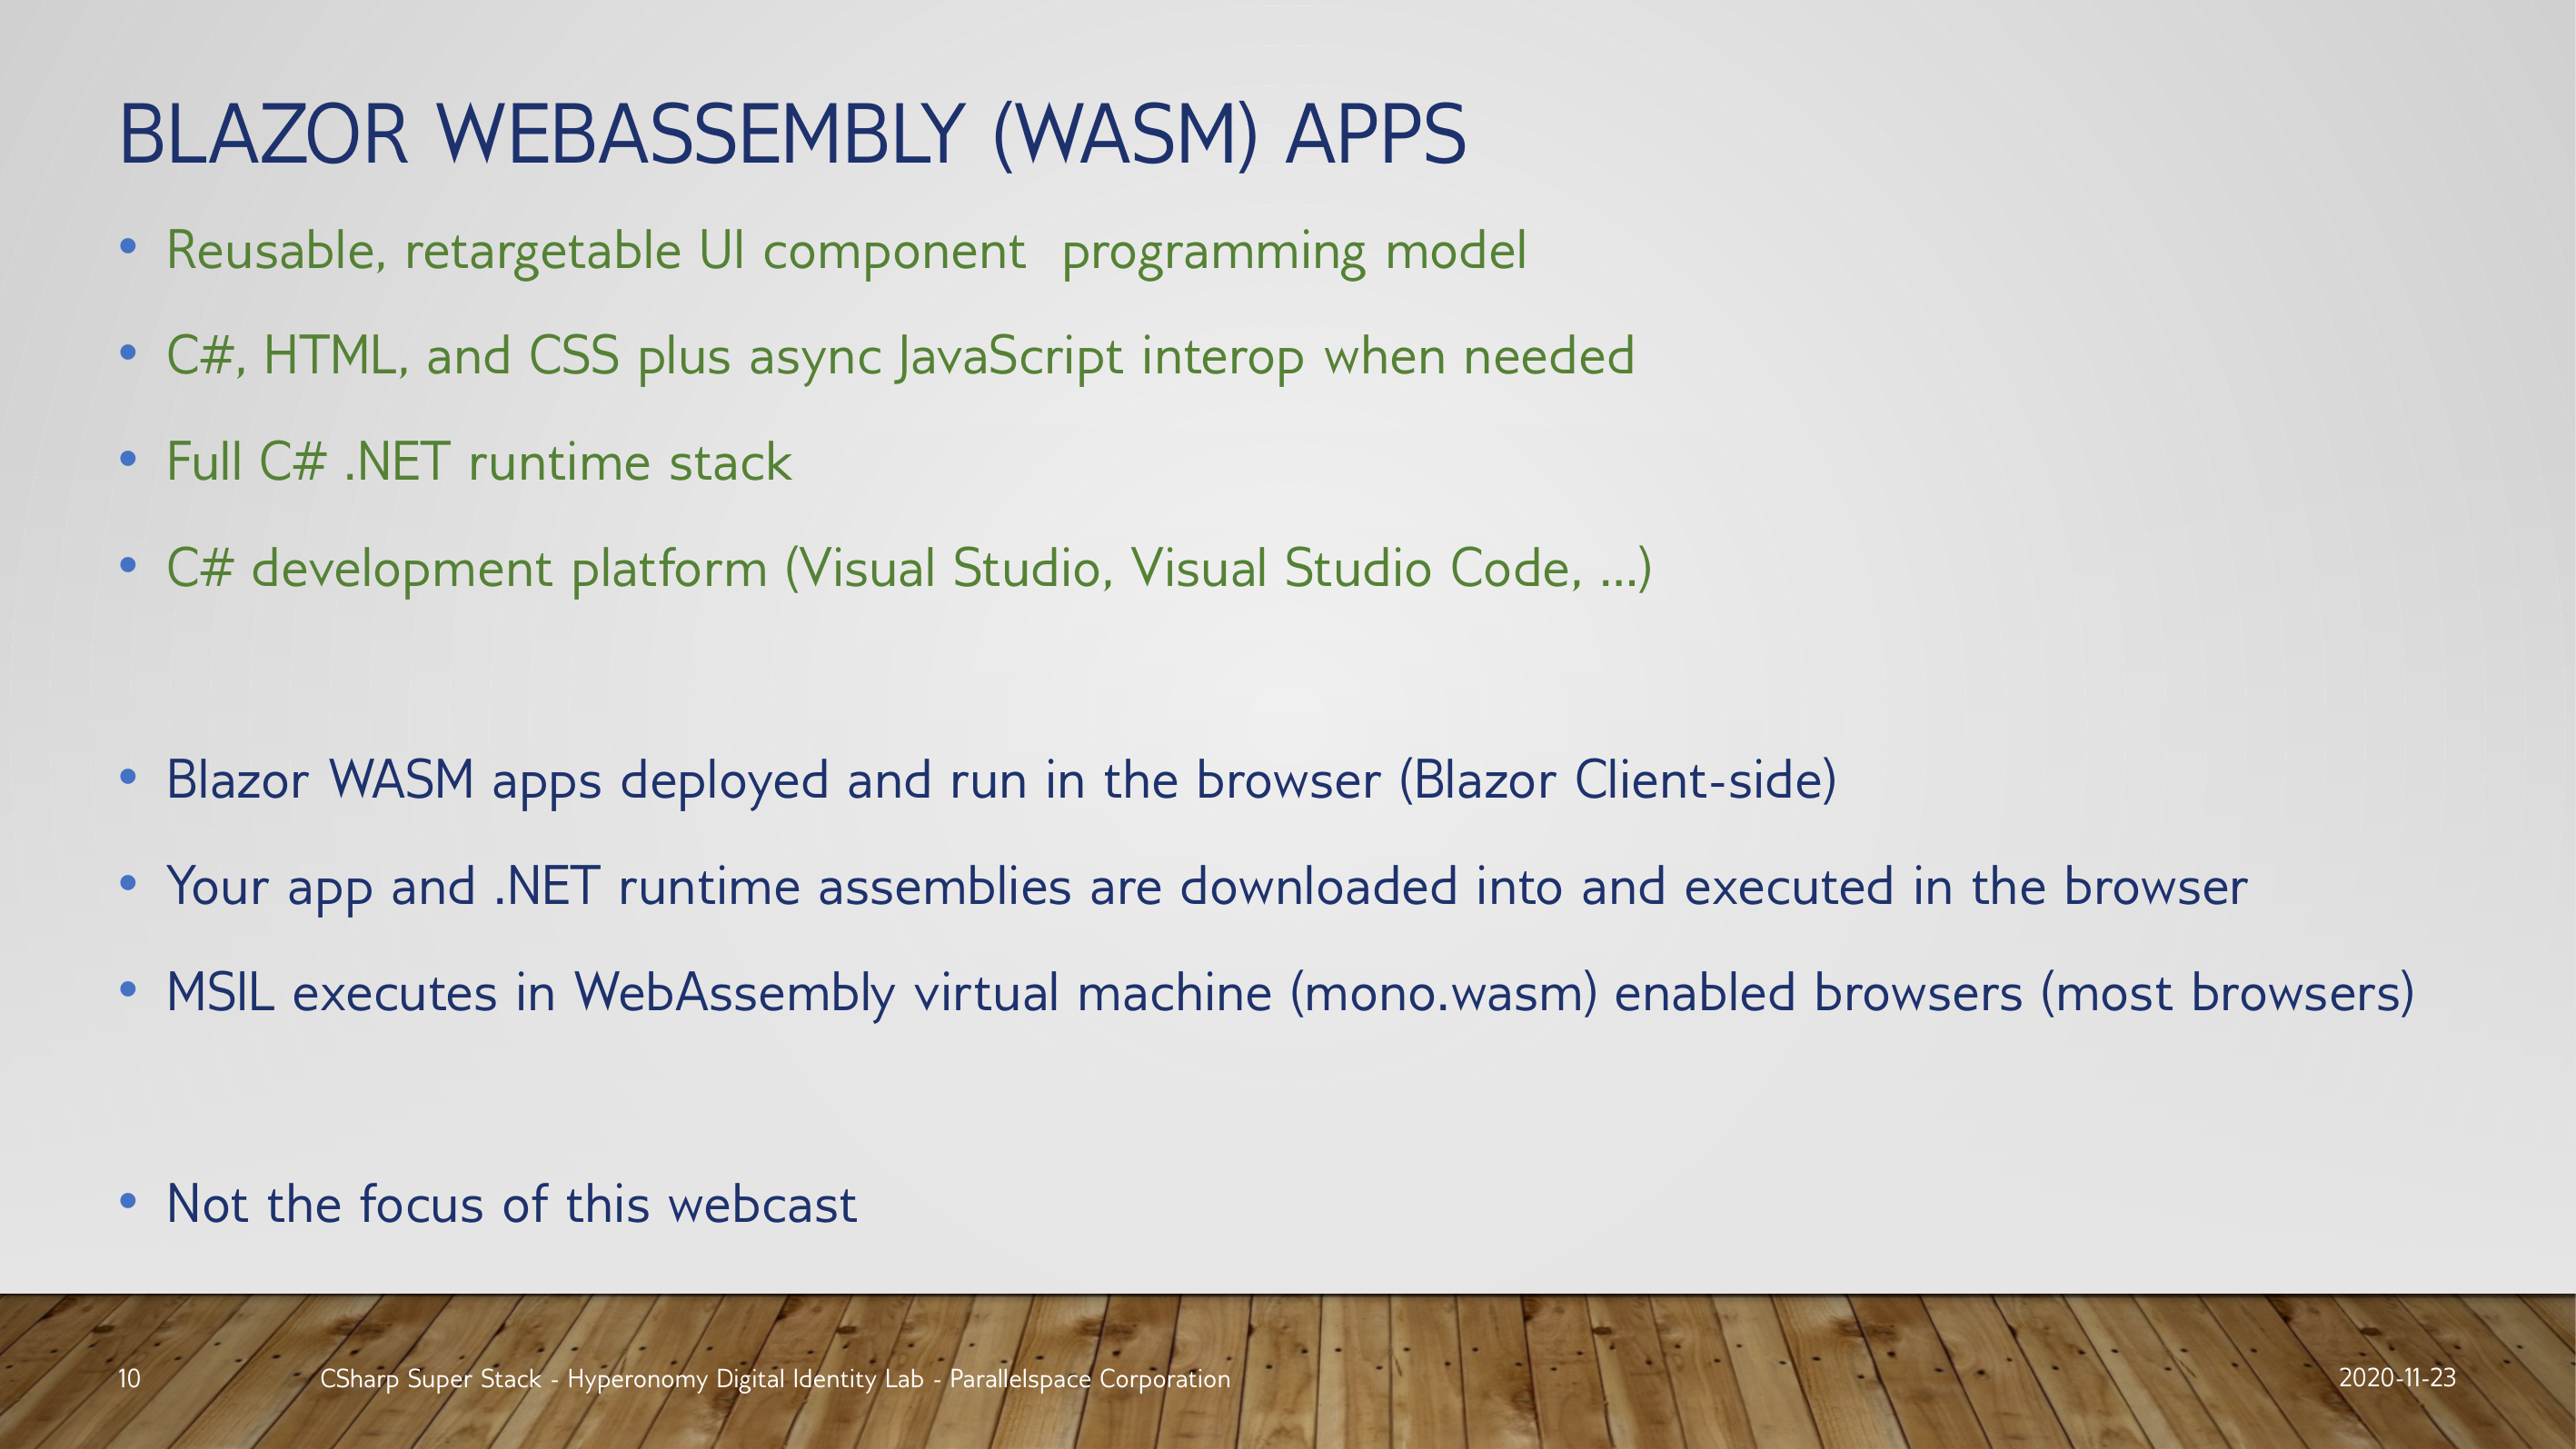

# Blazor WebAssembly (WASM) APPS
Reusable, retargetable UI component  programming model
C#, HTML, and CSS plus async JavaScript interop when needed
Full C# .NET runtime stack
C# development platform (Visual Studio, Visual Studio Code, …)

Blazor WASM apps deployed and run in the browser (Blazor Client-side)
Your app and .NET runtime assemblies are downloaded into and executed in the browser
MSIL executes in WebAssembly virtual machine (mono.wasm) enabled browsers (most browsers)

Not the focus of this webcast
2020-11-23
10
CSharp Super Stack - Hyperonomy Digital Identity Lab - Parallelspace Corporation